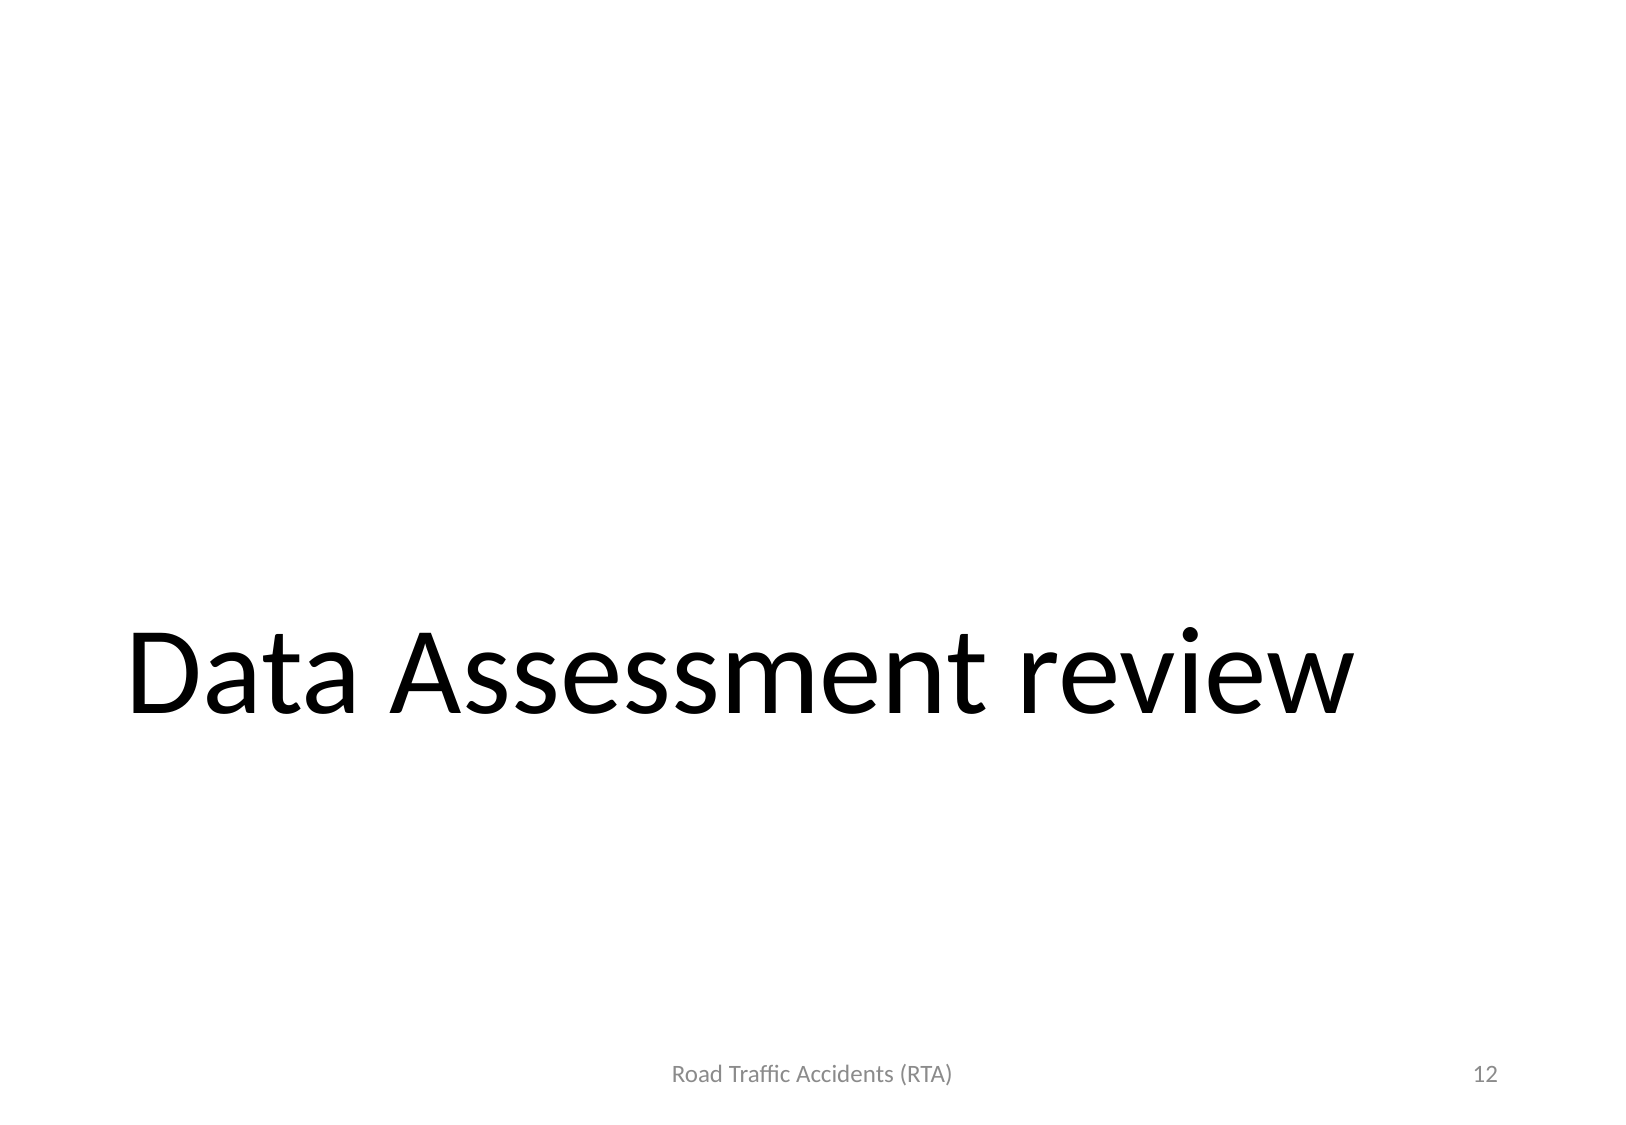

# Data Assessment review

Road Traffic Accidents (RTA)
12